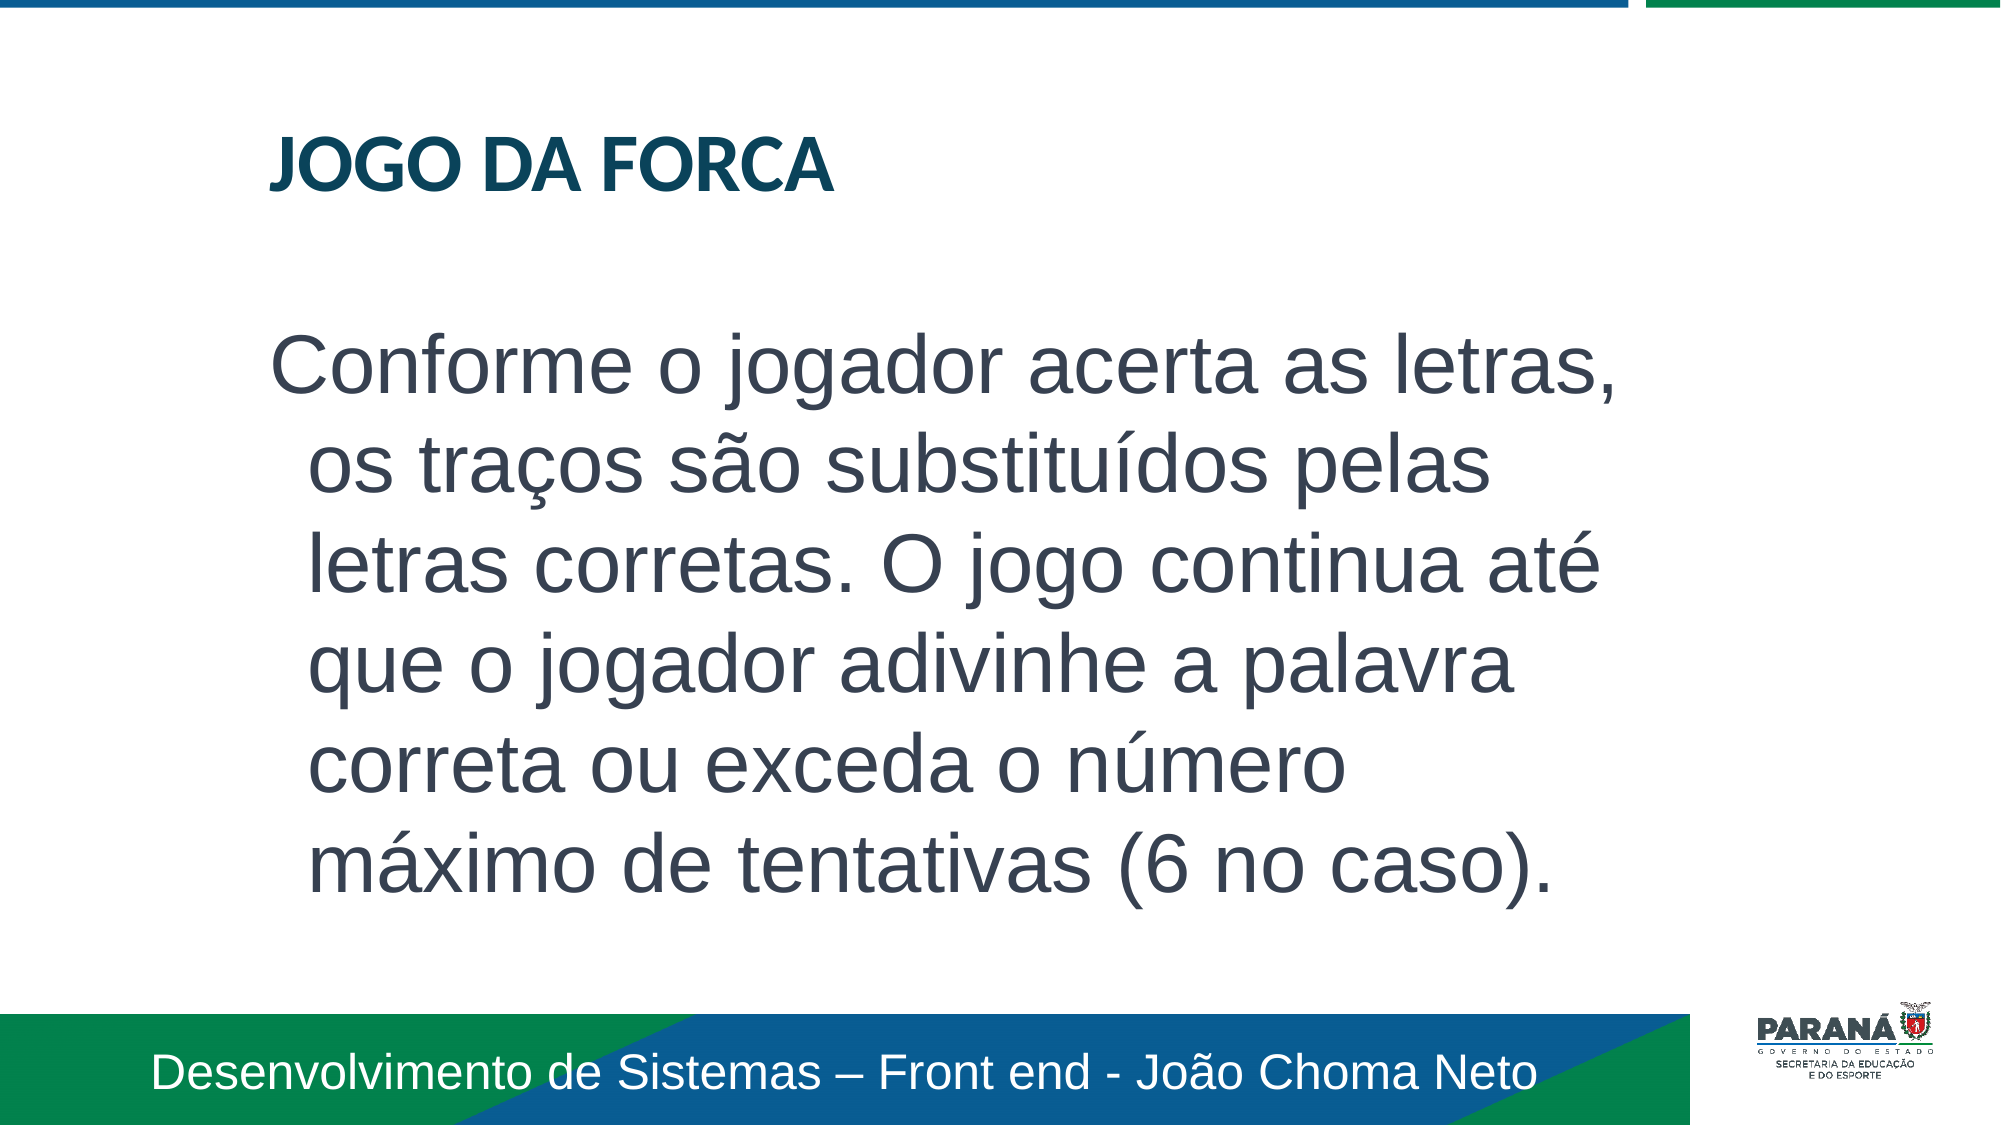

JOGO DA FORCA

Conforme o jogador acerta as letras, os traços são substituídos pelas letras corretas. O jogo continua até que o jogador adivinhe a palavra correta ou exceda o número máximo de tentativas (6 no caso).